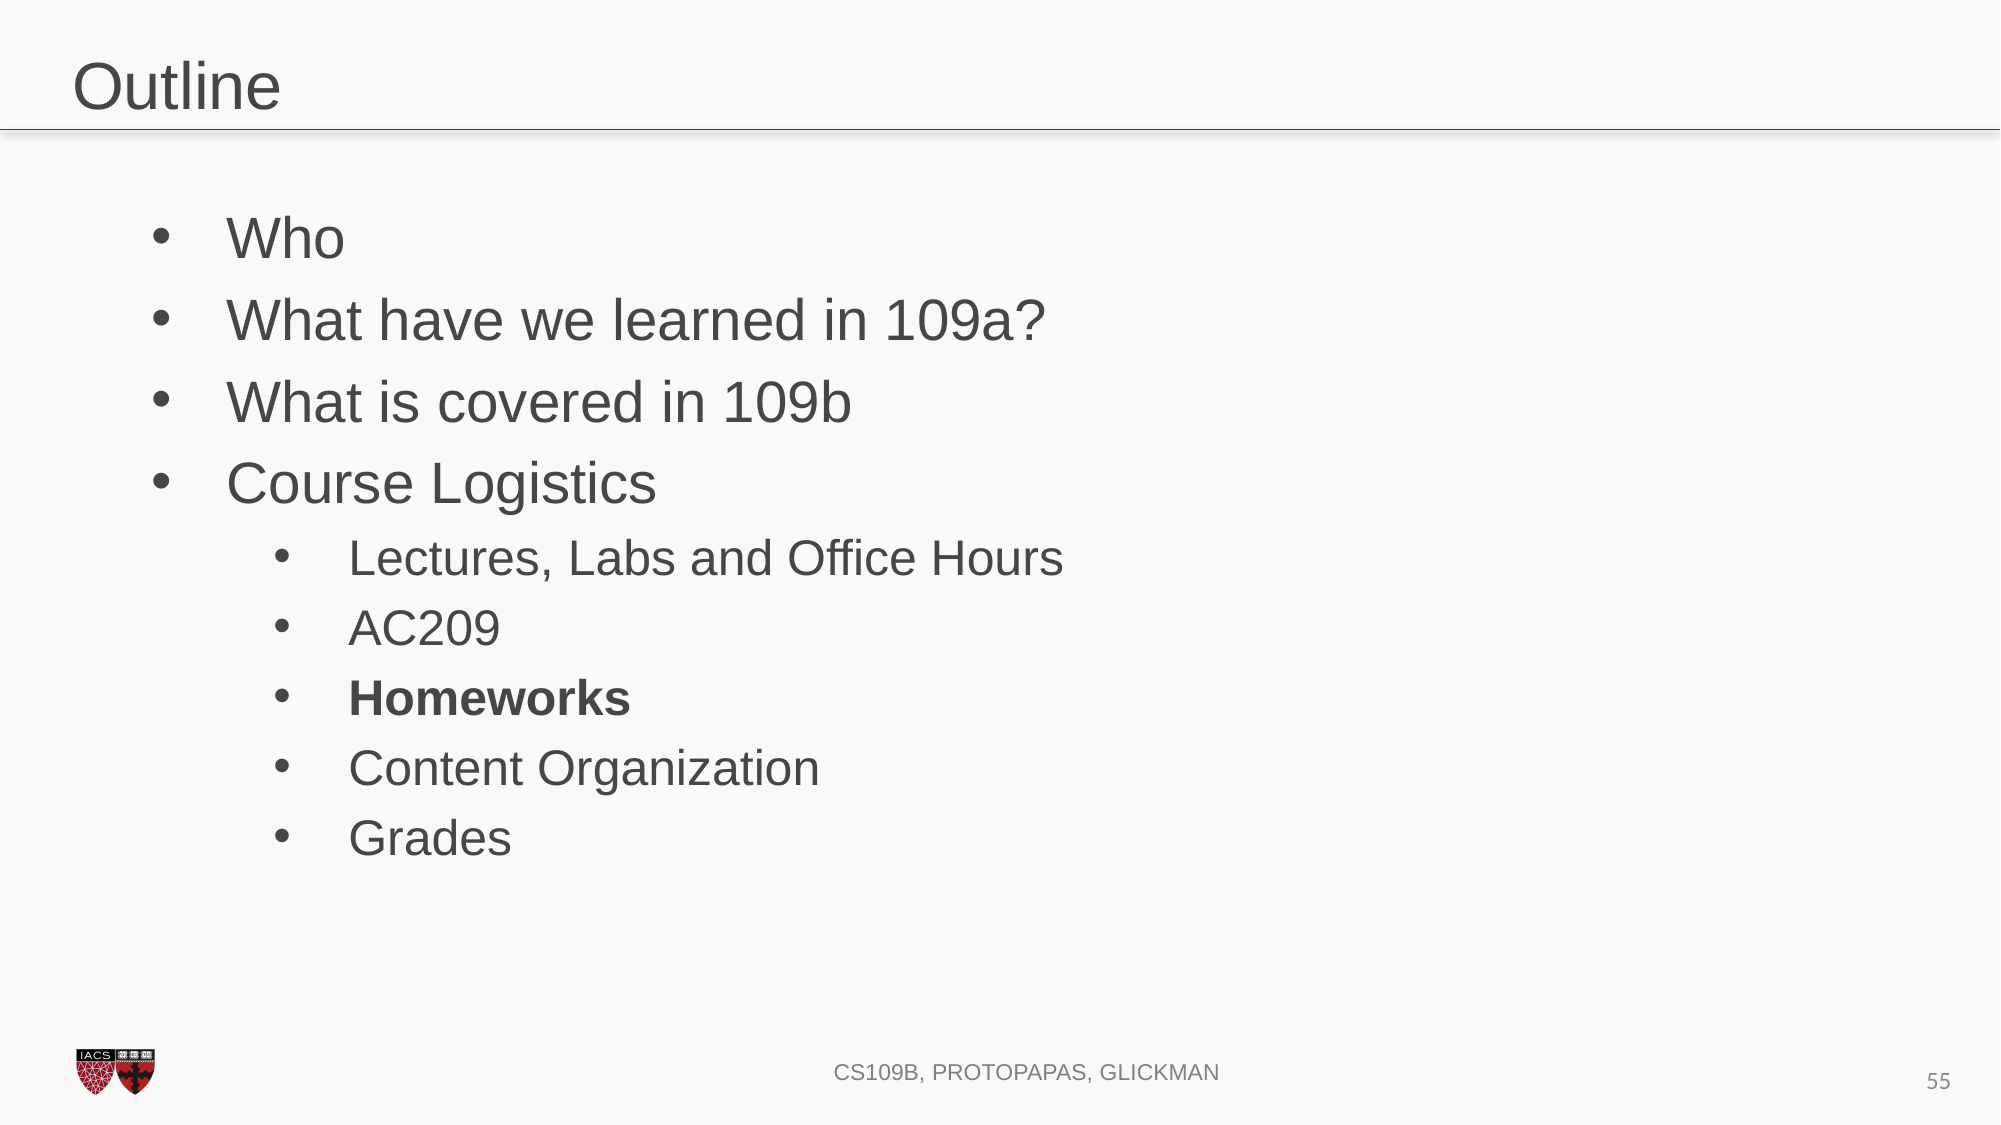

# Outline
Who
What have we learned in 109a?
What is covered in 109b
Course Logistics
Lectures, Labs and Office Hours
AC209
Homeworks
Content Organization
Grades

55